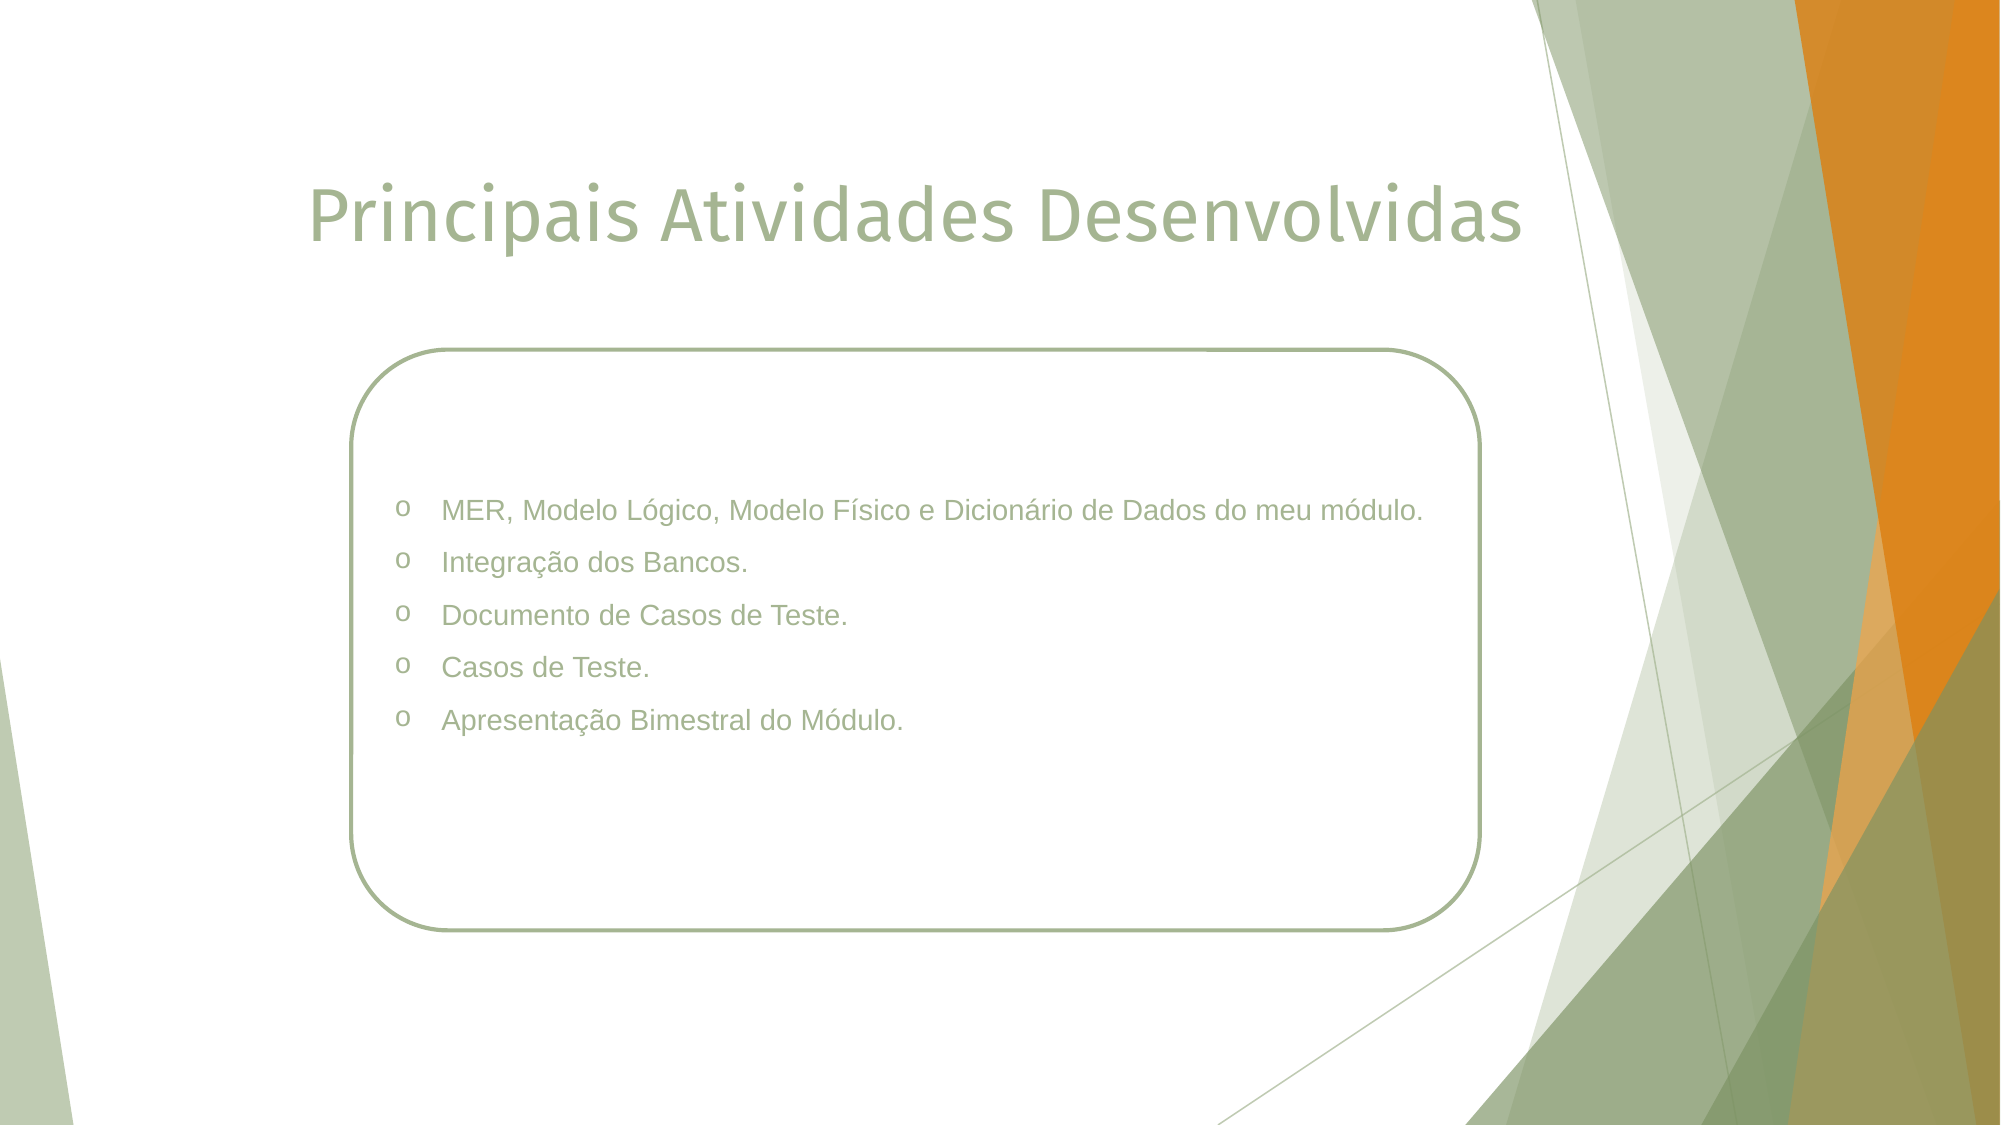

# Principais Atividades Desenvolvidas

MER, Modelo Lógico, Modelo Físico e Dicionário de Dados do meu módulo.
Integração dos Bancos.
Documento de Casos de Teste.
Casos de Teste.
Apresentação Bimestral do Módulo.